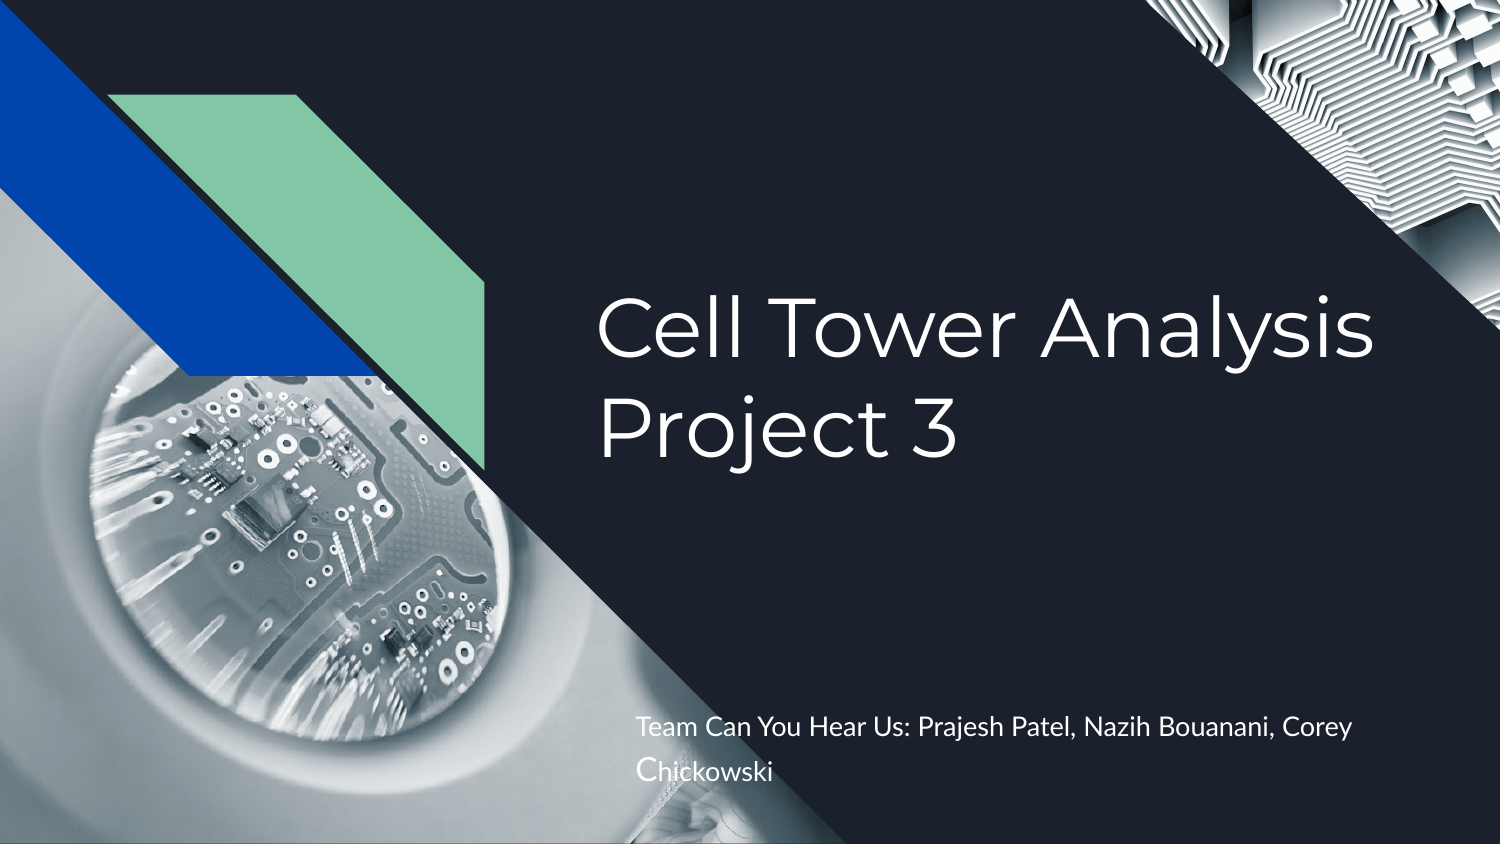

# Cell Tower Analysis
Project 3
Team Can You Hear Us: Prajesh Patel, Nazih Bouanani, Corey Chickowski